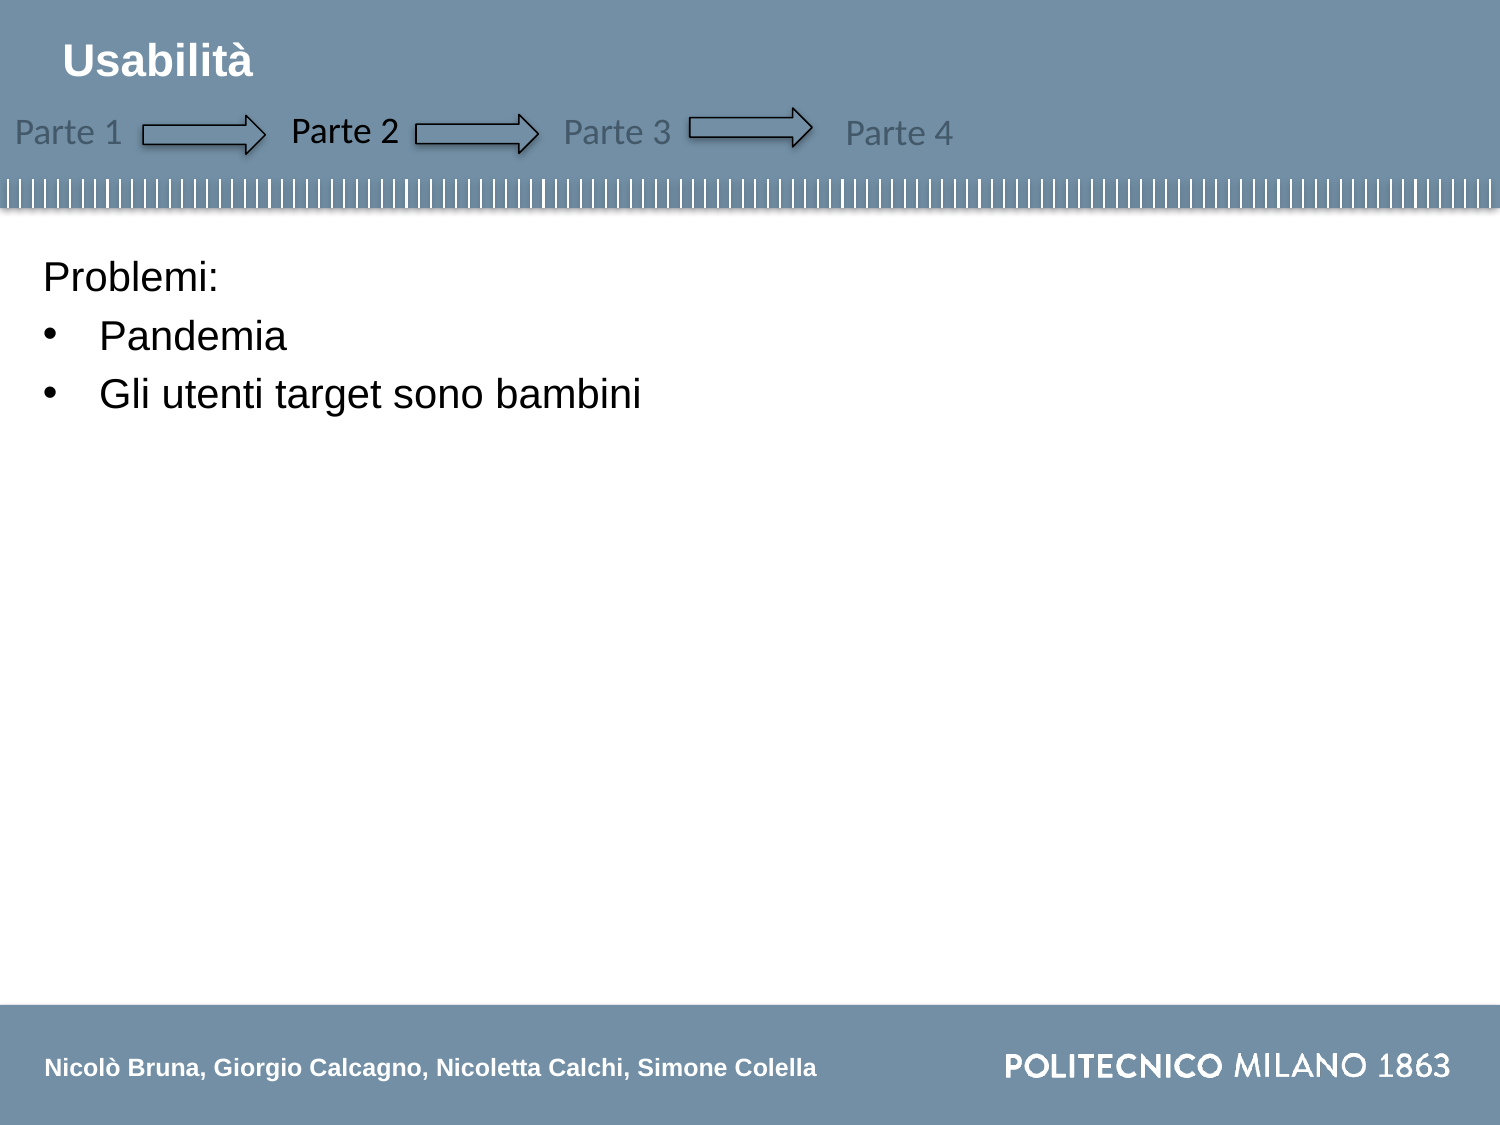

Usabilità
Parte 2
Parte 1
Parte 3
Parte 4

Problemi:
Pandemia
Gli utenti target sono bambini